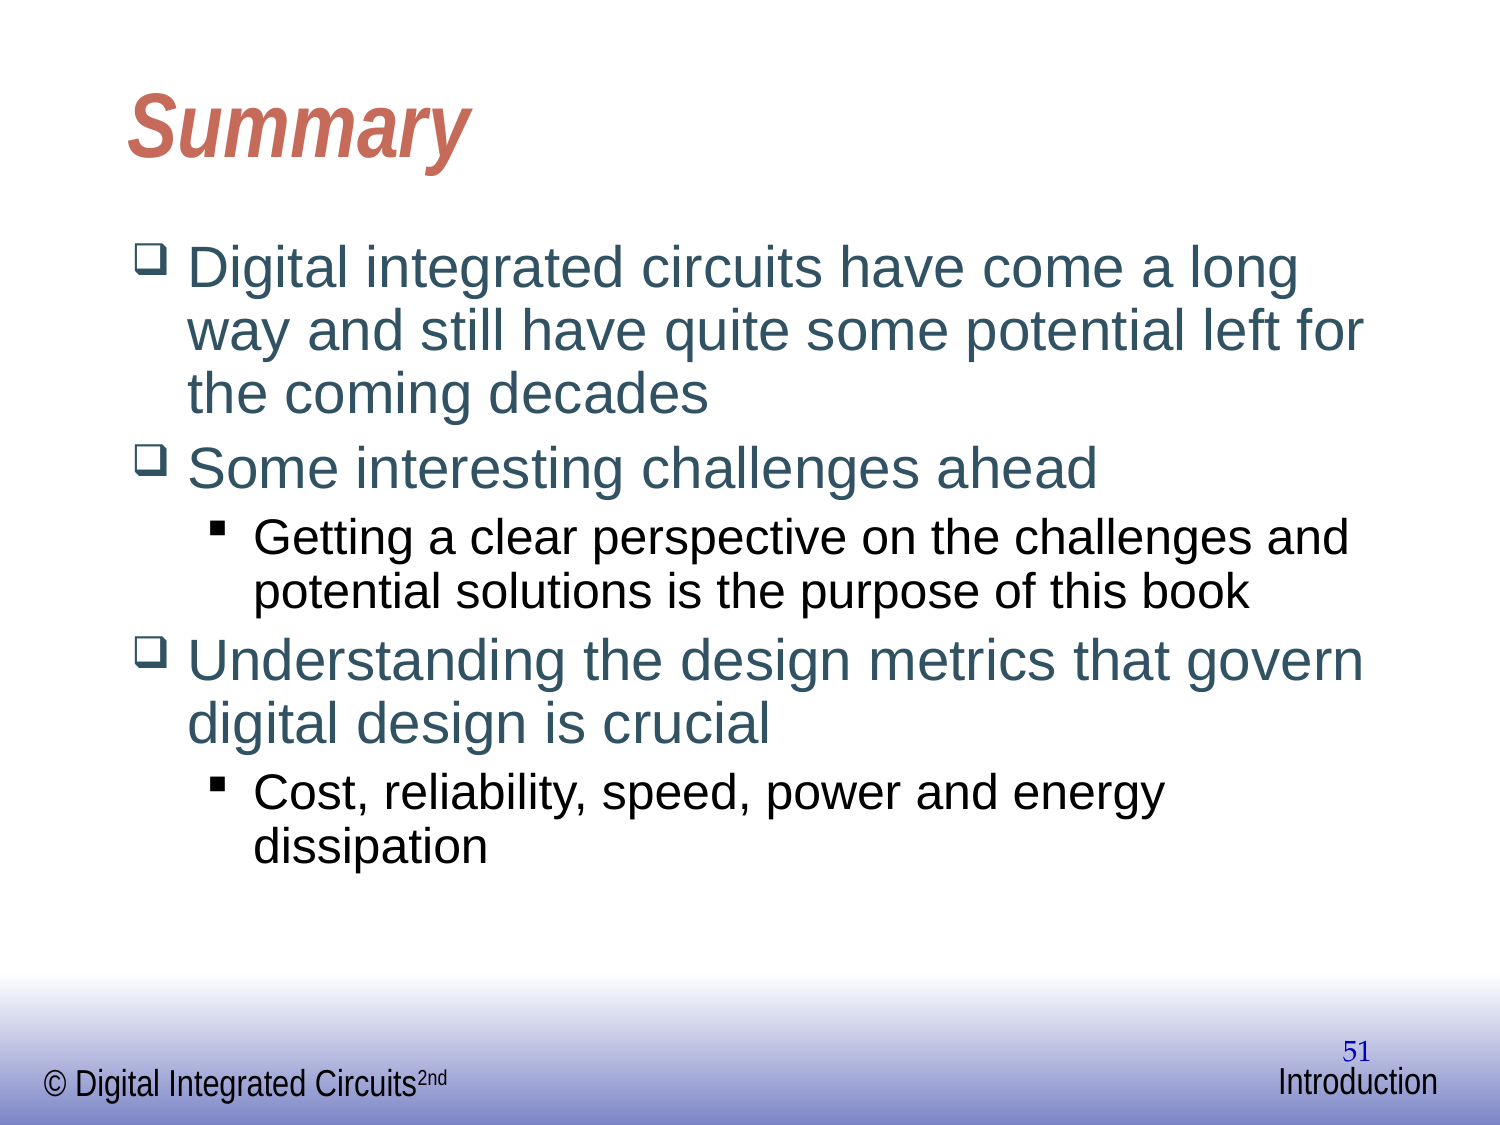

# Summary
Digital integrated circuits have come a long way and still have quite some potential left for the coming decades
Some interesting challenges ahead
Getting a clear perspective on the challenges and potential solutions is the purpose of this book
Understanding the design metrics that govern digital design is crucial
Cost, reliability, speed, power and energy dissipation

51